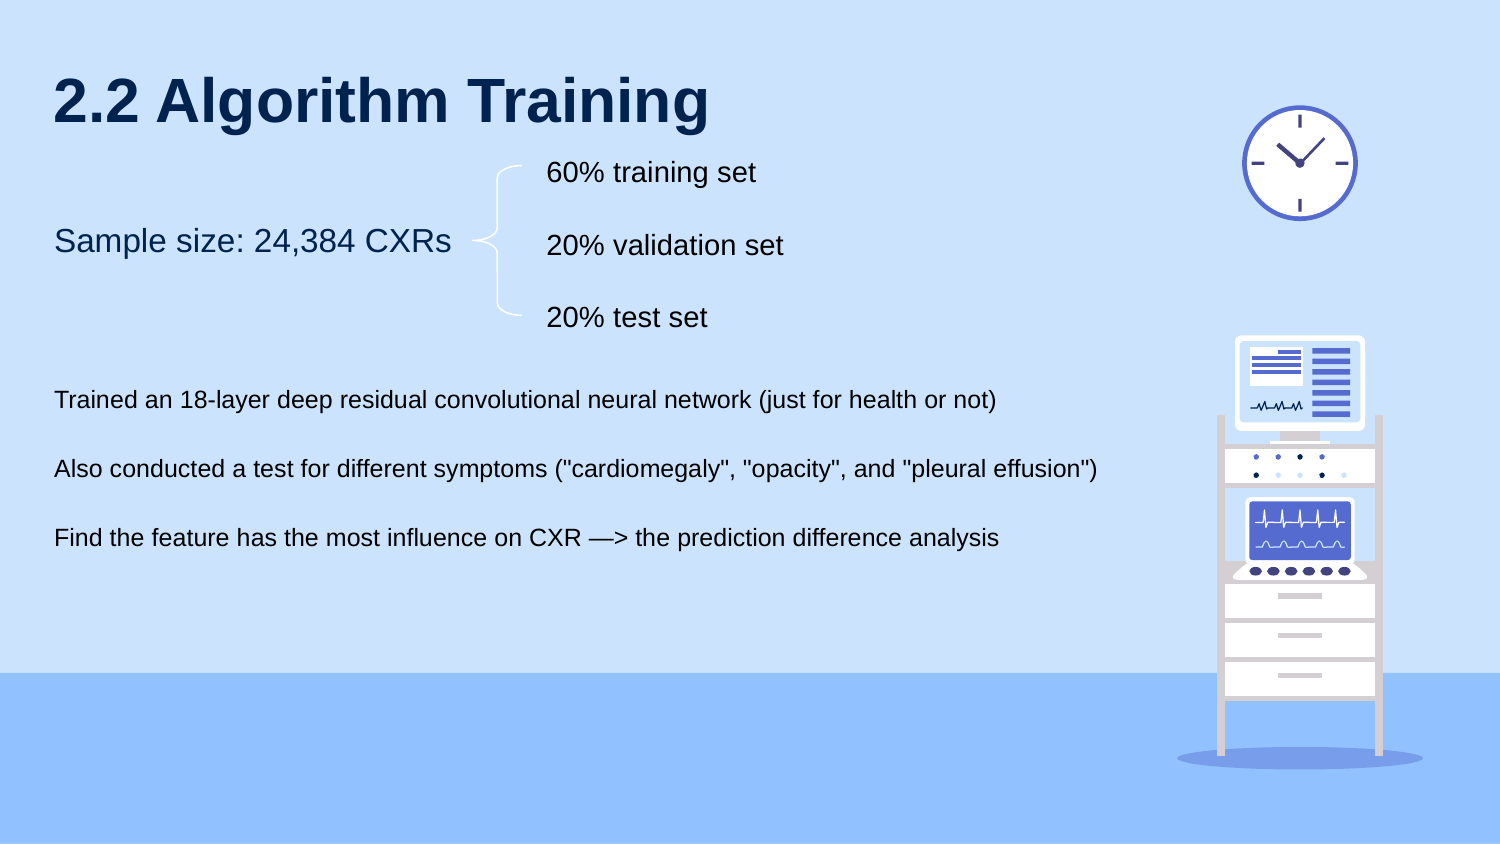

2.2 Algorithm Training

60% training set

Sample size: 24,384 CXRs

Trained an 18-layer deep residual convolutional neural network (just for health or not)

Also conducted a test for different symptoms ("cardiomegaly", "opacity", and "pleural effusion")

Find the feature has the most influence on CXR —> the prediction difference analysis
20% validation set
20% test set